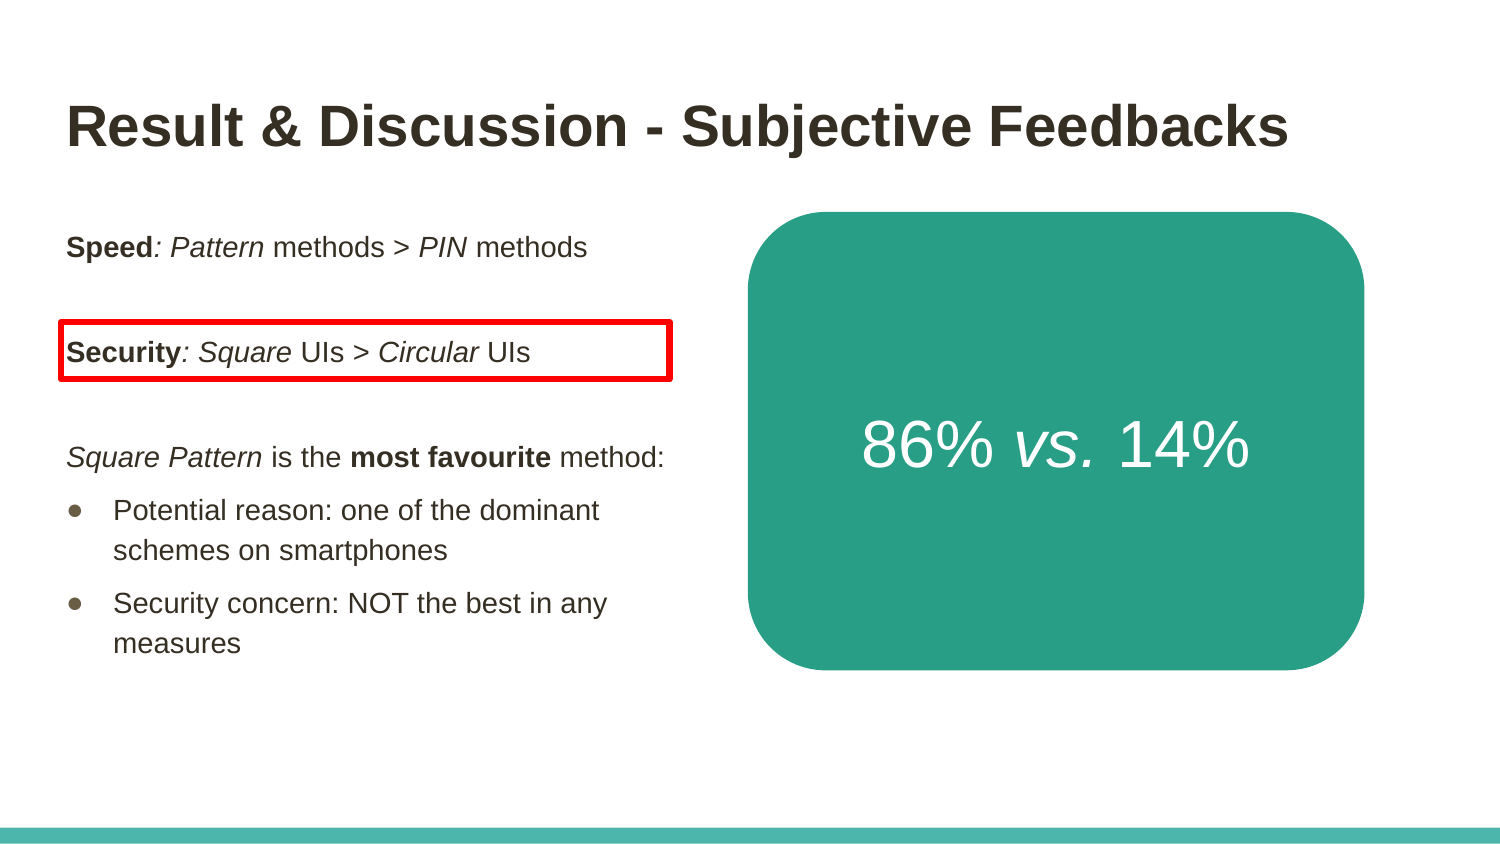

# Result & Discussion - Subjective Feedbacks
Speed: Pattern methods > PIN methods

Security: Square UIs > Circular UIs

Square Pattern is the most favourite method:
Potential reason: one of the dominant schemes on smartphones
Security concern: NOT the best in any measures
86% vs. 14%